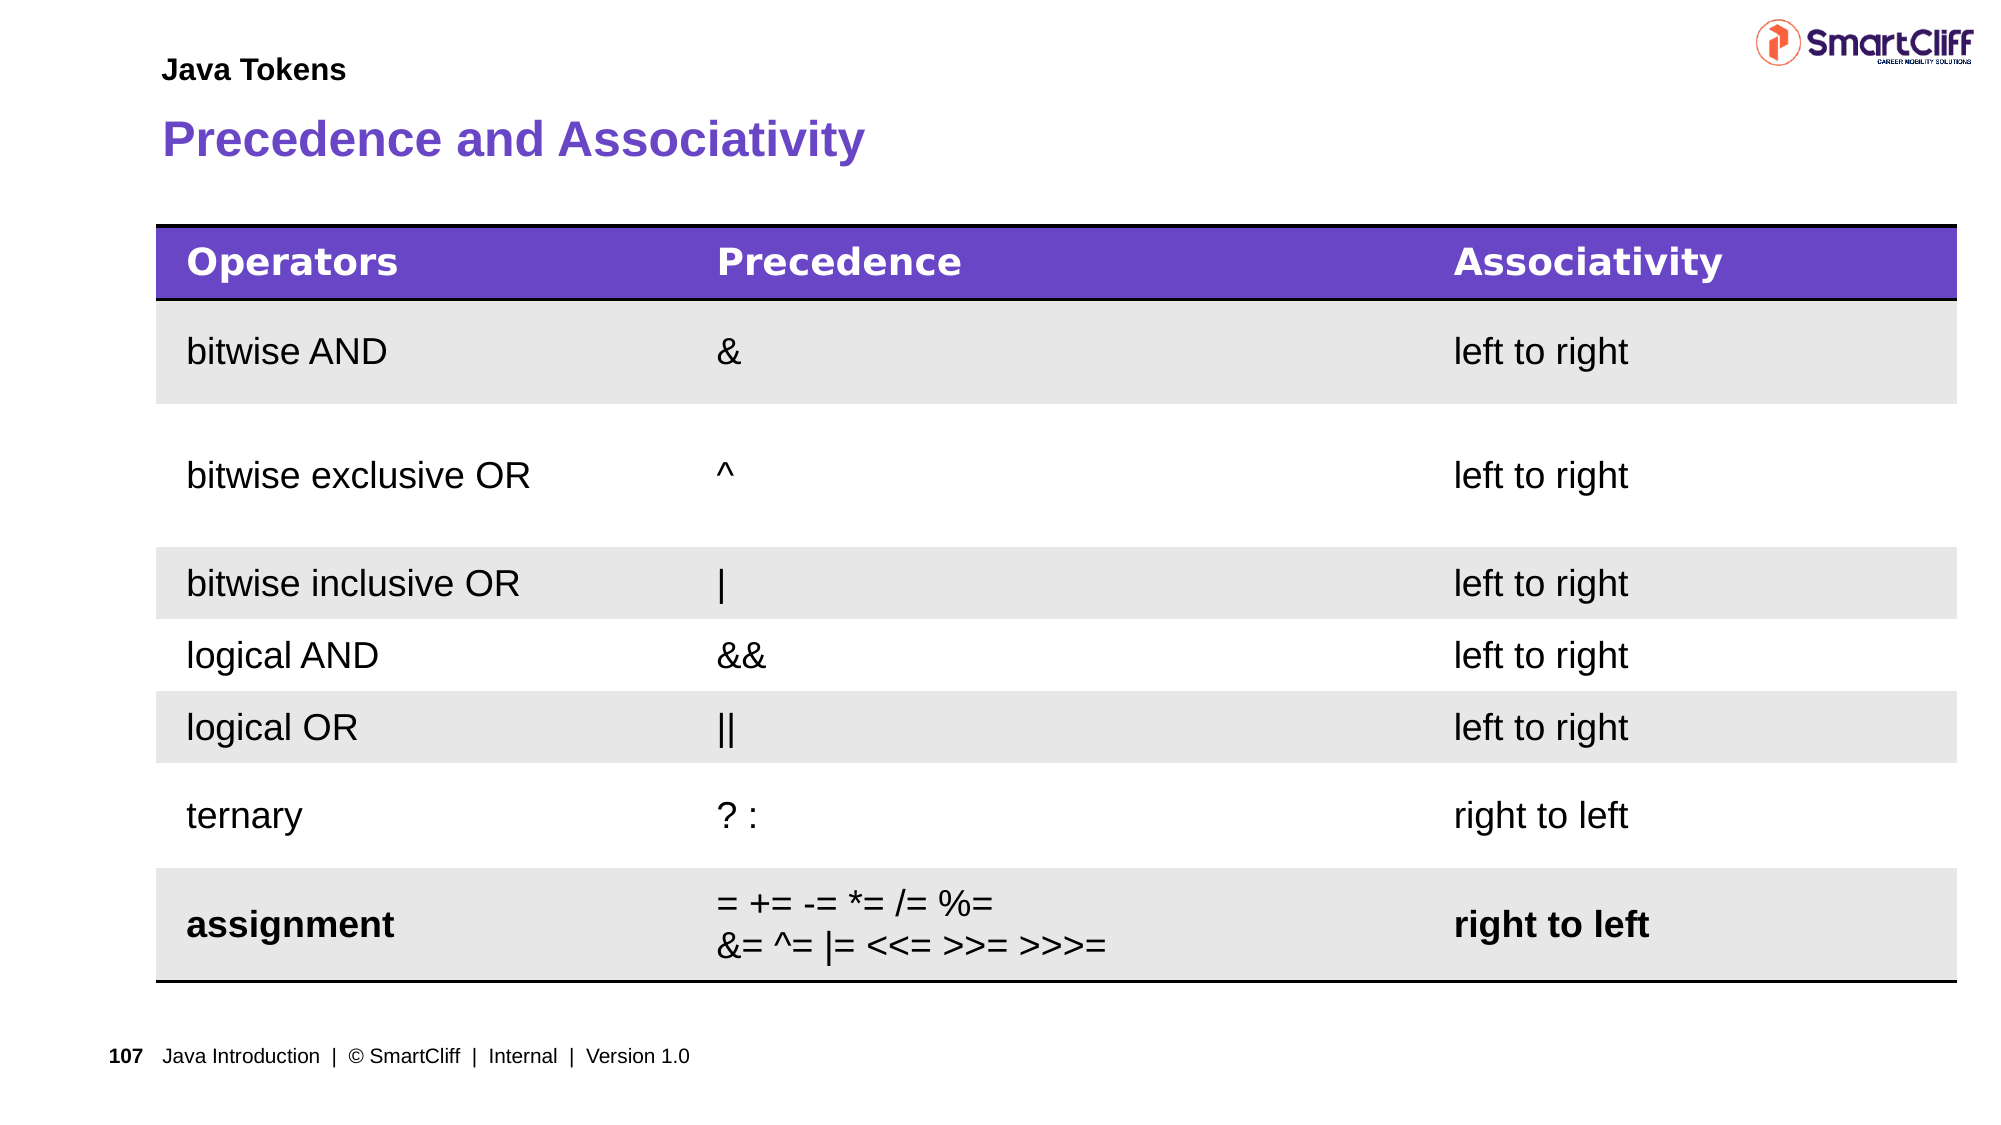

Java Tokens
# Precedence and Associativity
| Operators | Precedence | Associativity |
| --- | --- | --- |
| bitwise AND | & | left to right |
| bitwise exclusive OR | ^ | left to right |
| bitwise inclusive OR | | | left to right |
| logical AND | && | left to right |
| logical OR | || | left to right |
| ternary | ? : | right to left |
| assignment | = += -= \*= /= %= &= ^= |= <<= >>= >>>= | right to left |
Java Introduction  |  © SmartCliff  |  Internal  |  Version 1.0
107